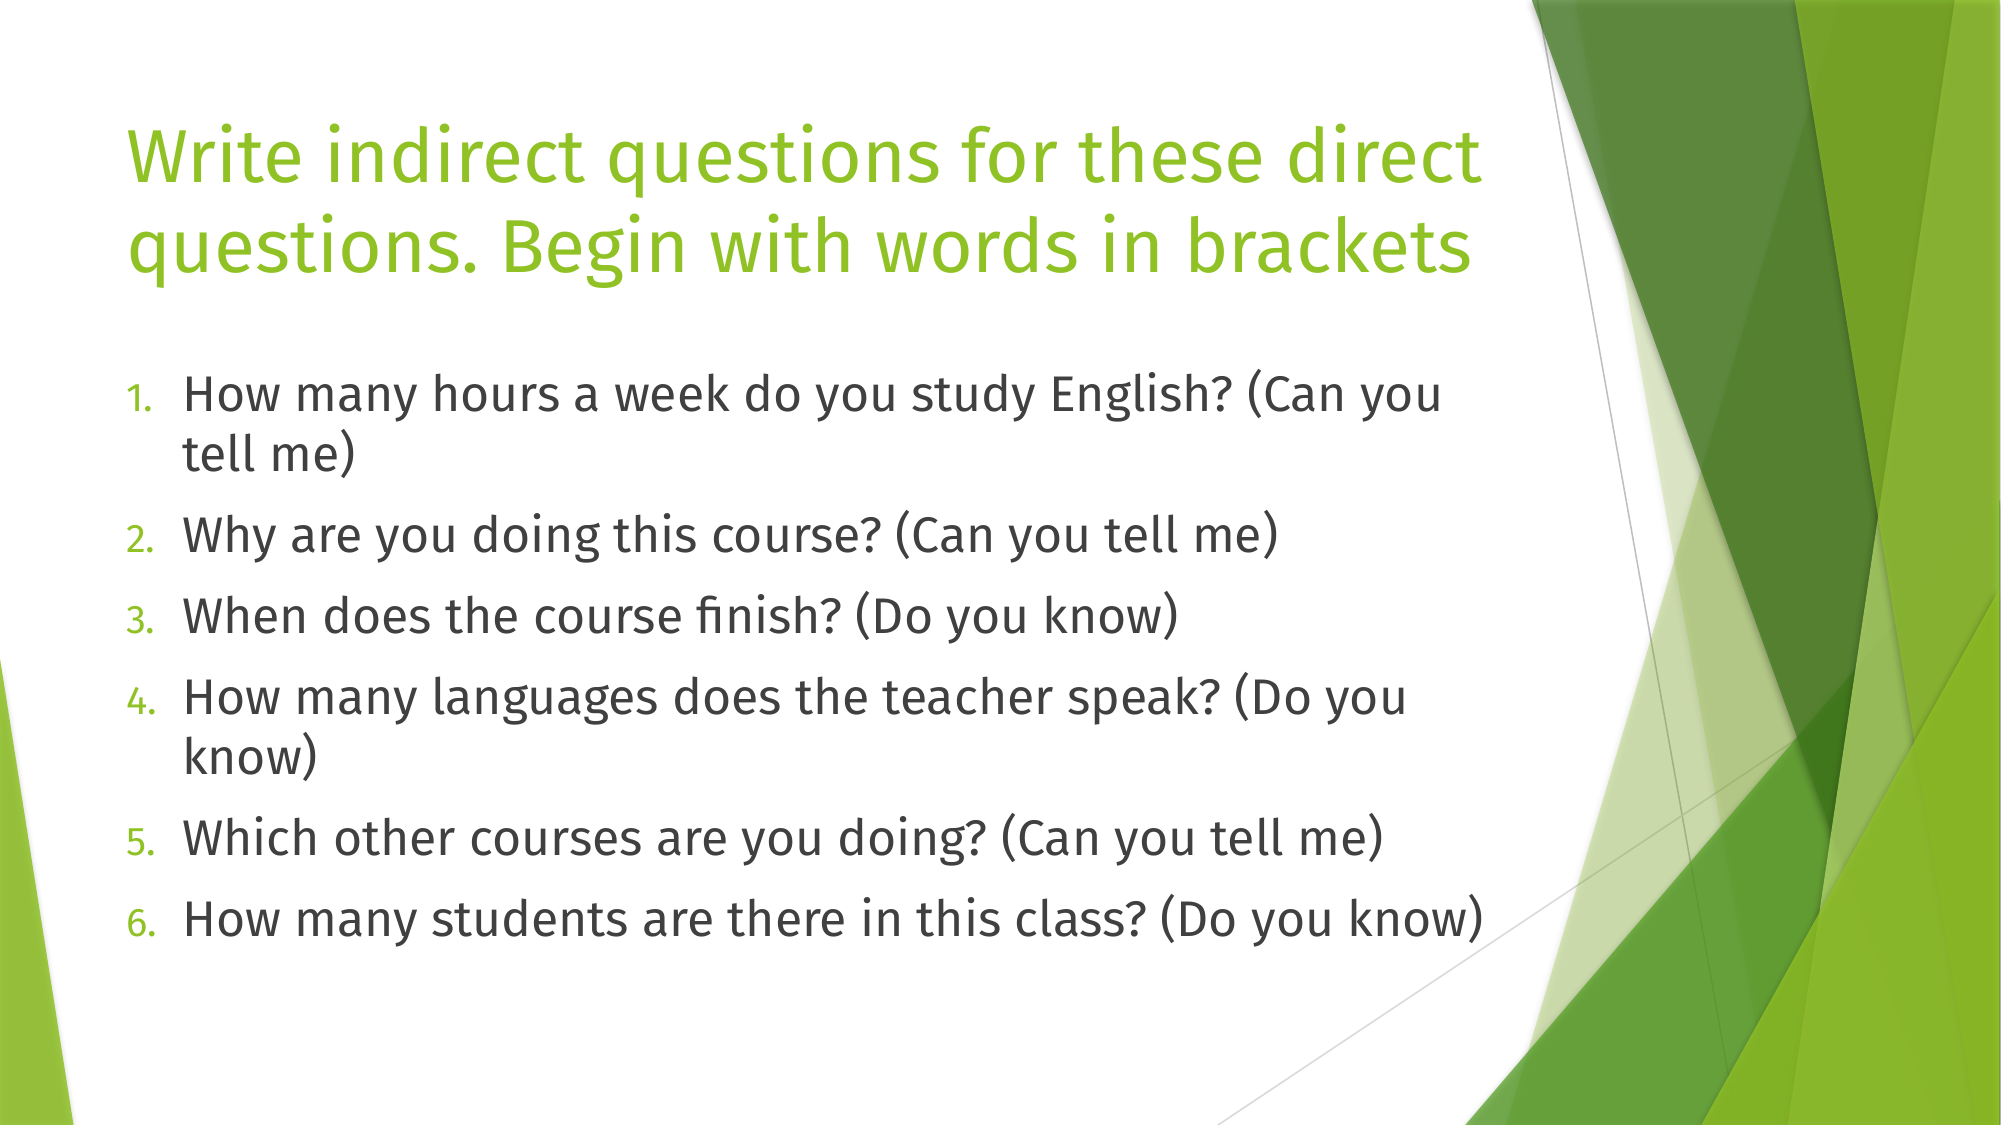

# Write indirect questions for these direct questions. Begin with words in brackets
How many hours a week do you study English? (Can you tell me)
Why are you doing this course? (Can you tell me)
When does the course finish? (Do you know)
How many languages does the teacher speak? (Do you know)
Which other courses are you doing? (Can you tell me)
How many students are there in this class? (Do you know)